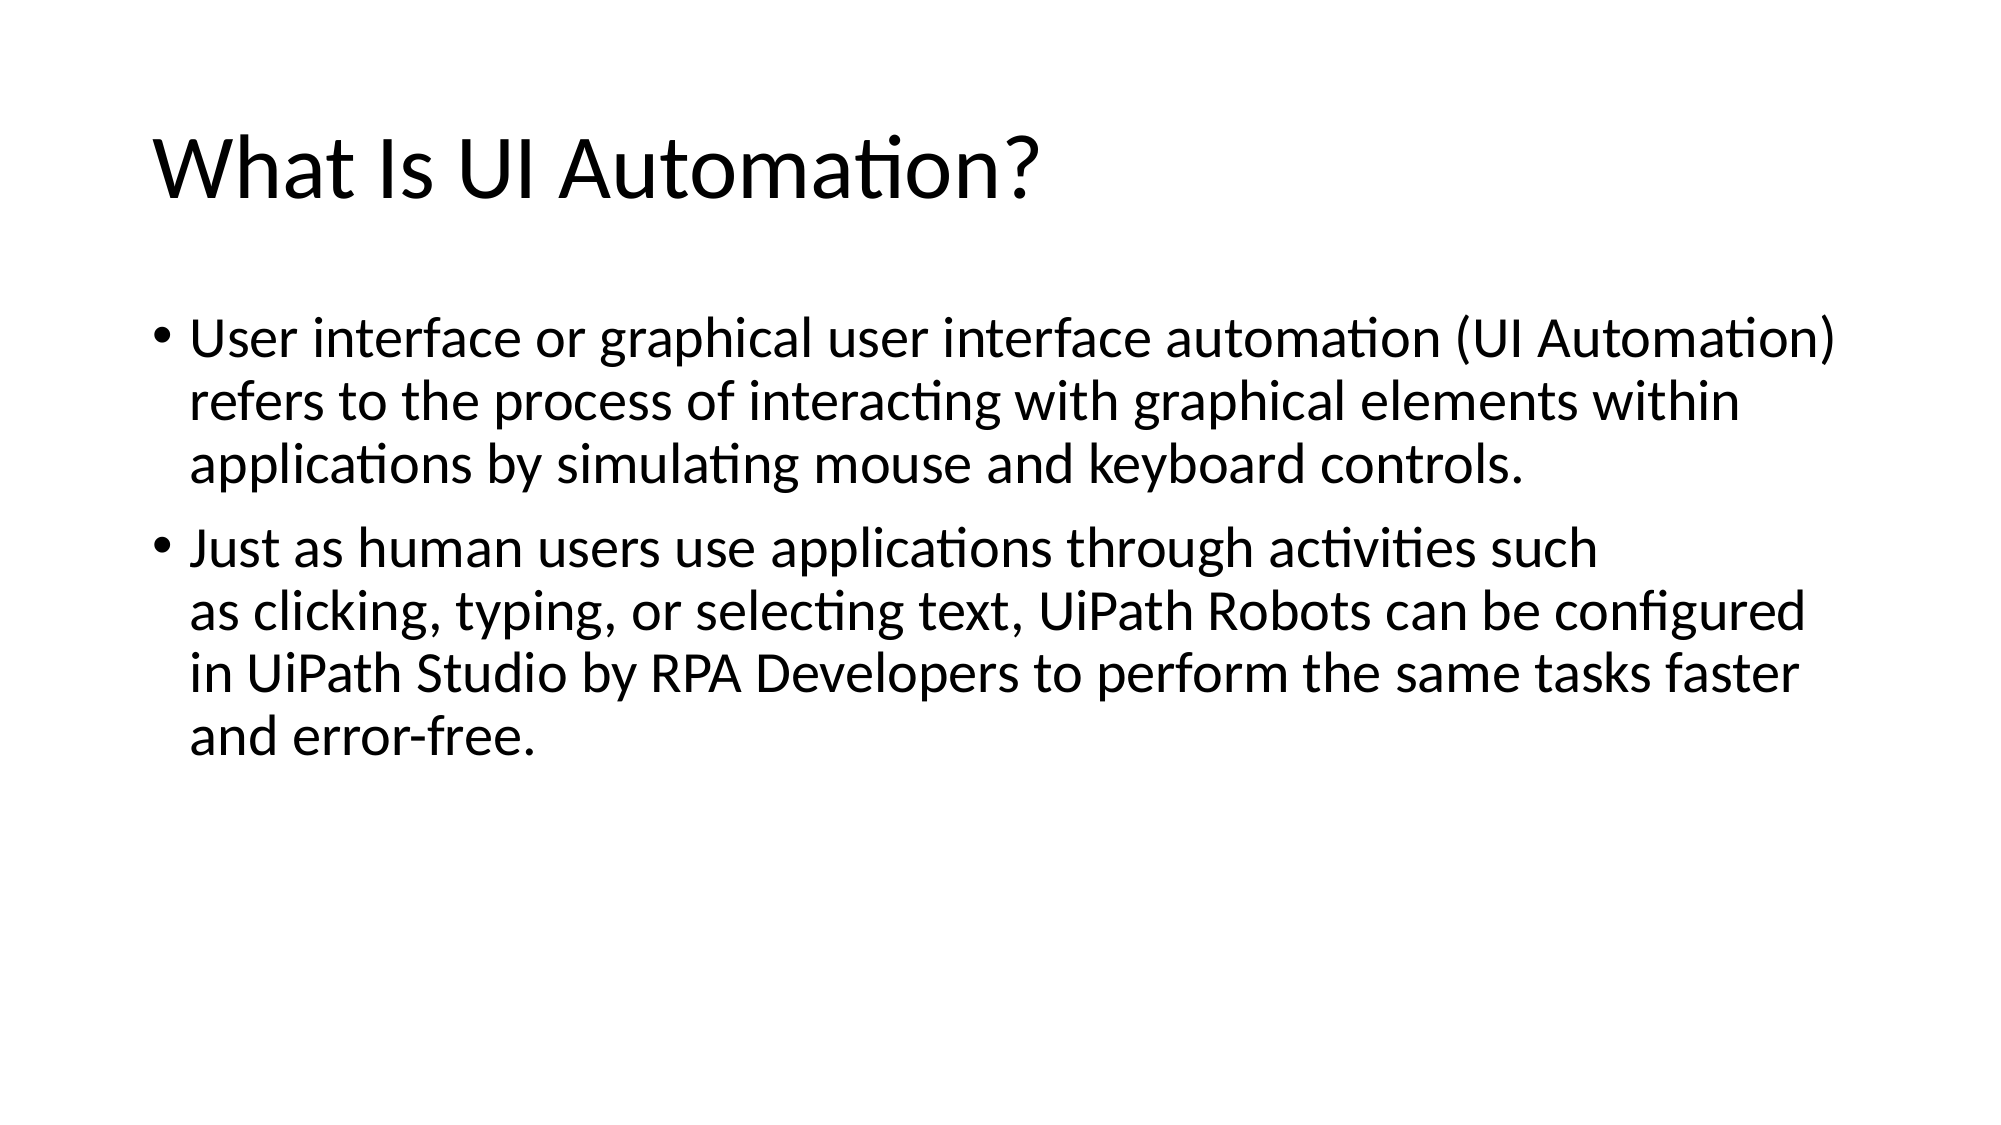

# What Is UI Automation?
User interface or graphical user interface automation (UI Automation) refers to the process of interacting with graphical elements within applications by simulating mouse and keyboard controls.
Just as human users use applications through activities such as clicking, typing, or selecting text, UiPath Robots can be configured in UiPath Studio by RPA Developers to perform the same tasks faster and error-free.